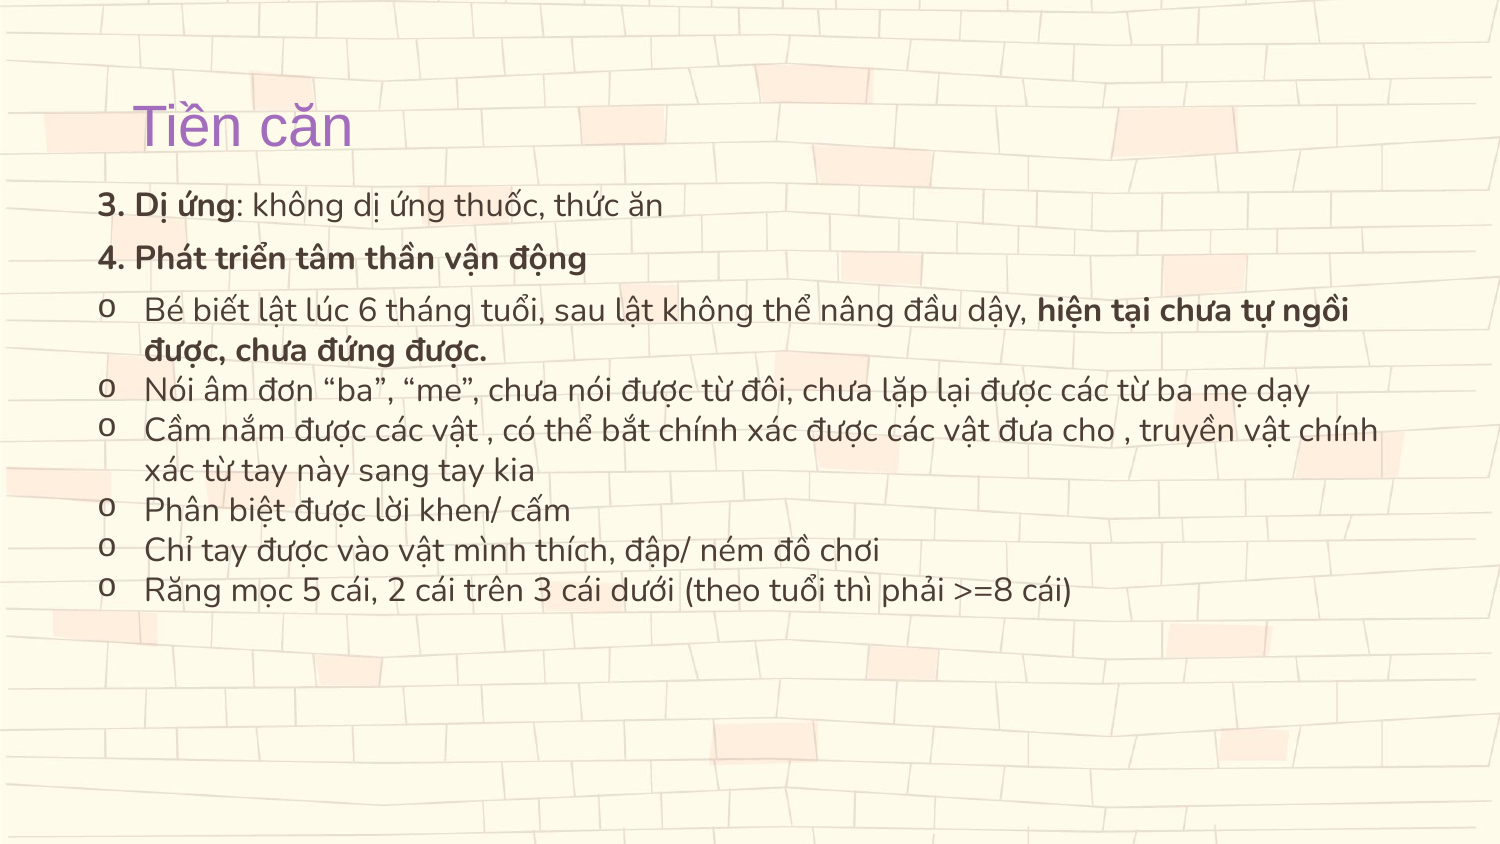

# Tiền căn
3. Dị ứng: không dị ứng thuốc, thức ăn
4. Phát triển tâm thần vận động
Bé biết lật lúc 6 tháng tuổi, sau lật không thể nâng đầu dậy, hiện tại chưa tự ngồi được, chưa đứng được.
Nói âm đơn “ba”, “me”, chưa nói được từ đôi, chưa lặp lại được các từ ba mẹ dạy
Cầm nắm được các vật , có thể bắt chính xác được các vật đưa cho , truyền vật chính xác từ tay này sang tay kia
Phân biệt được lời khen/ cấm
Chỉ tay được vào vật mình thích, đập/ ném đồ chơi
Răng mọc 5 cái, 2 cái trên 3 cái dưới (theo tuổi thì phải >=8 cái)